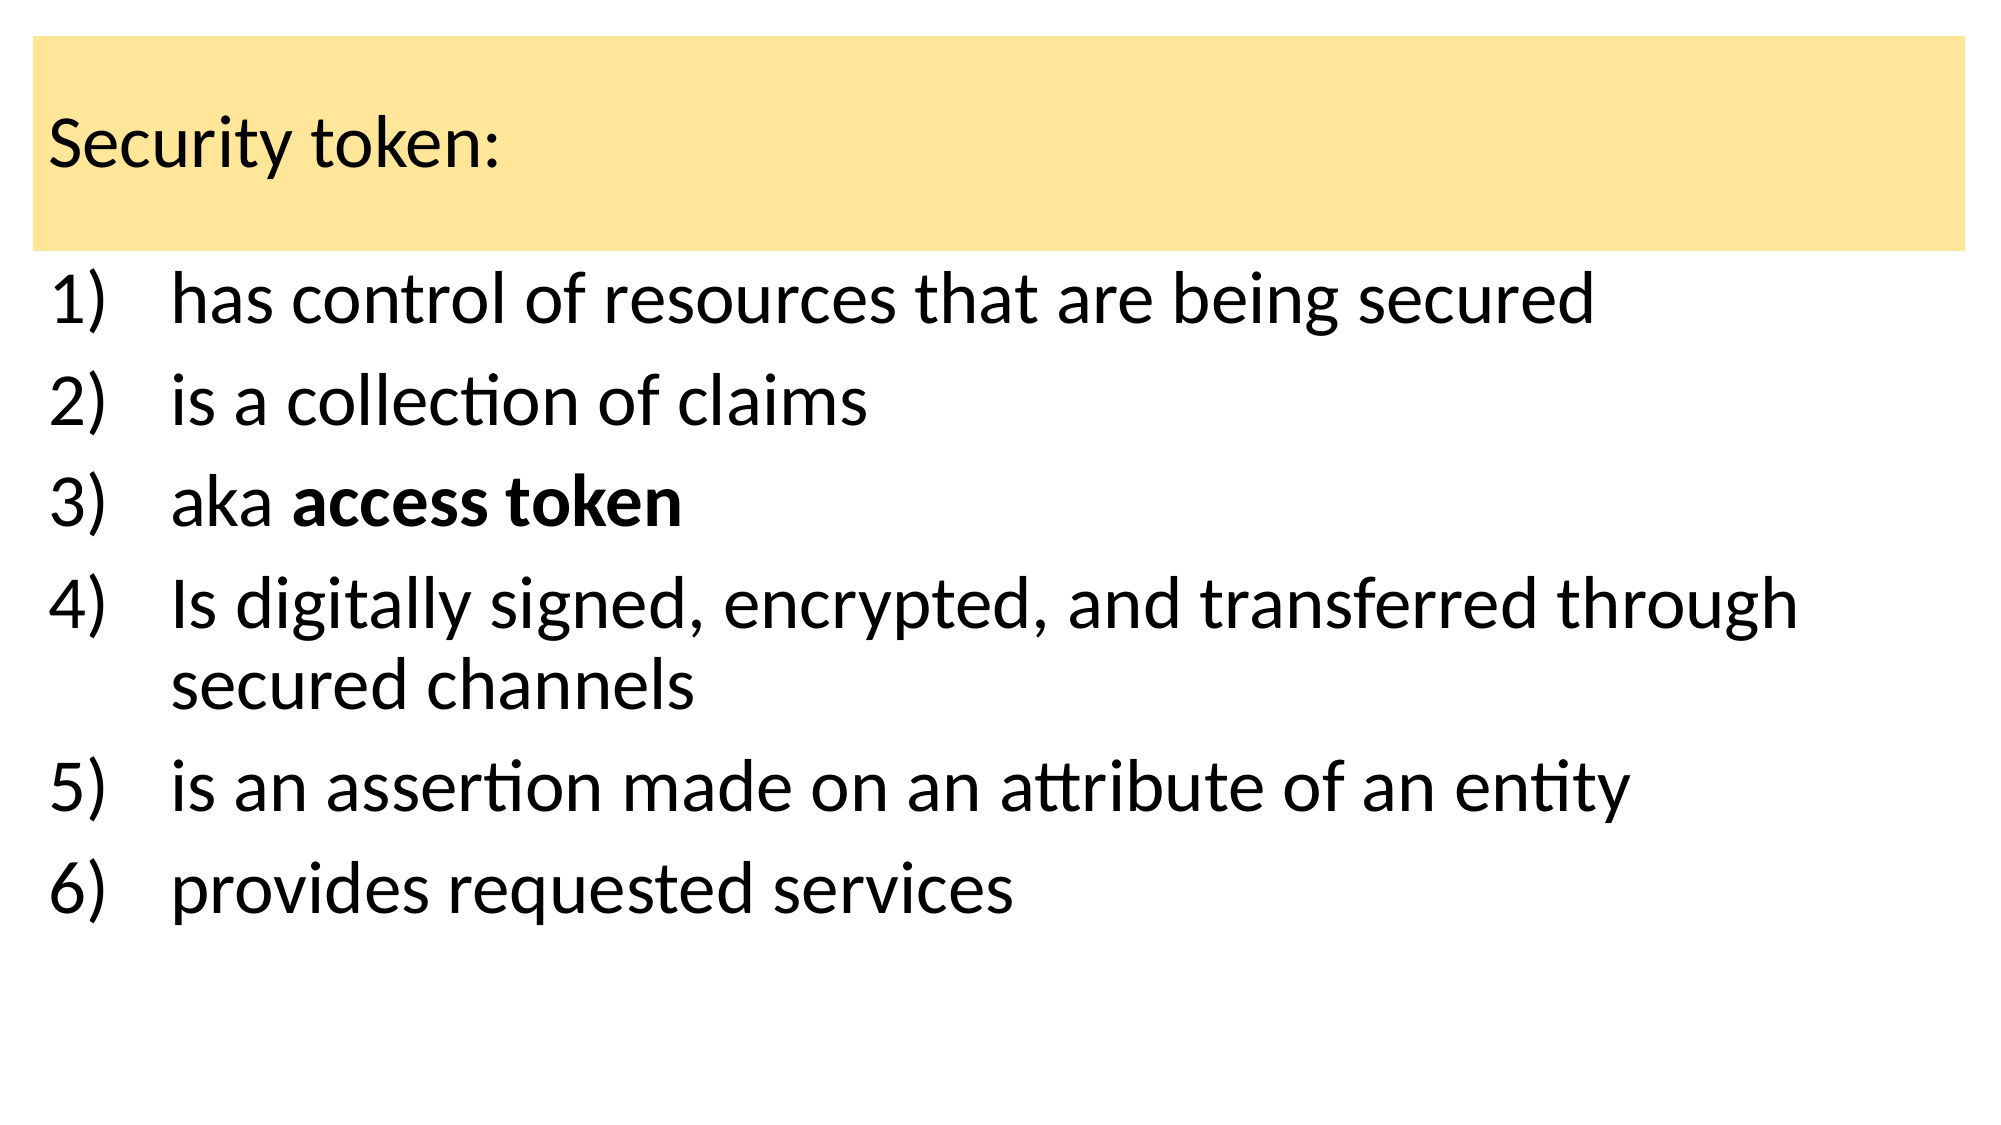

# Security token:
has control of resources that are being secured
is a collection of claims
aka access token
Is digitally signed, encrypted, and transferred through secured channels
is an assertion made on an attribute of an entity
provides requested services